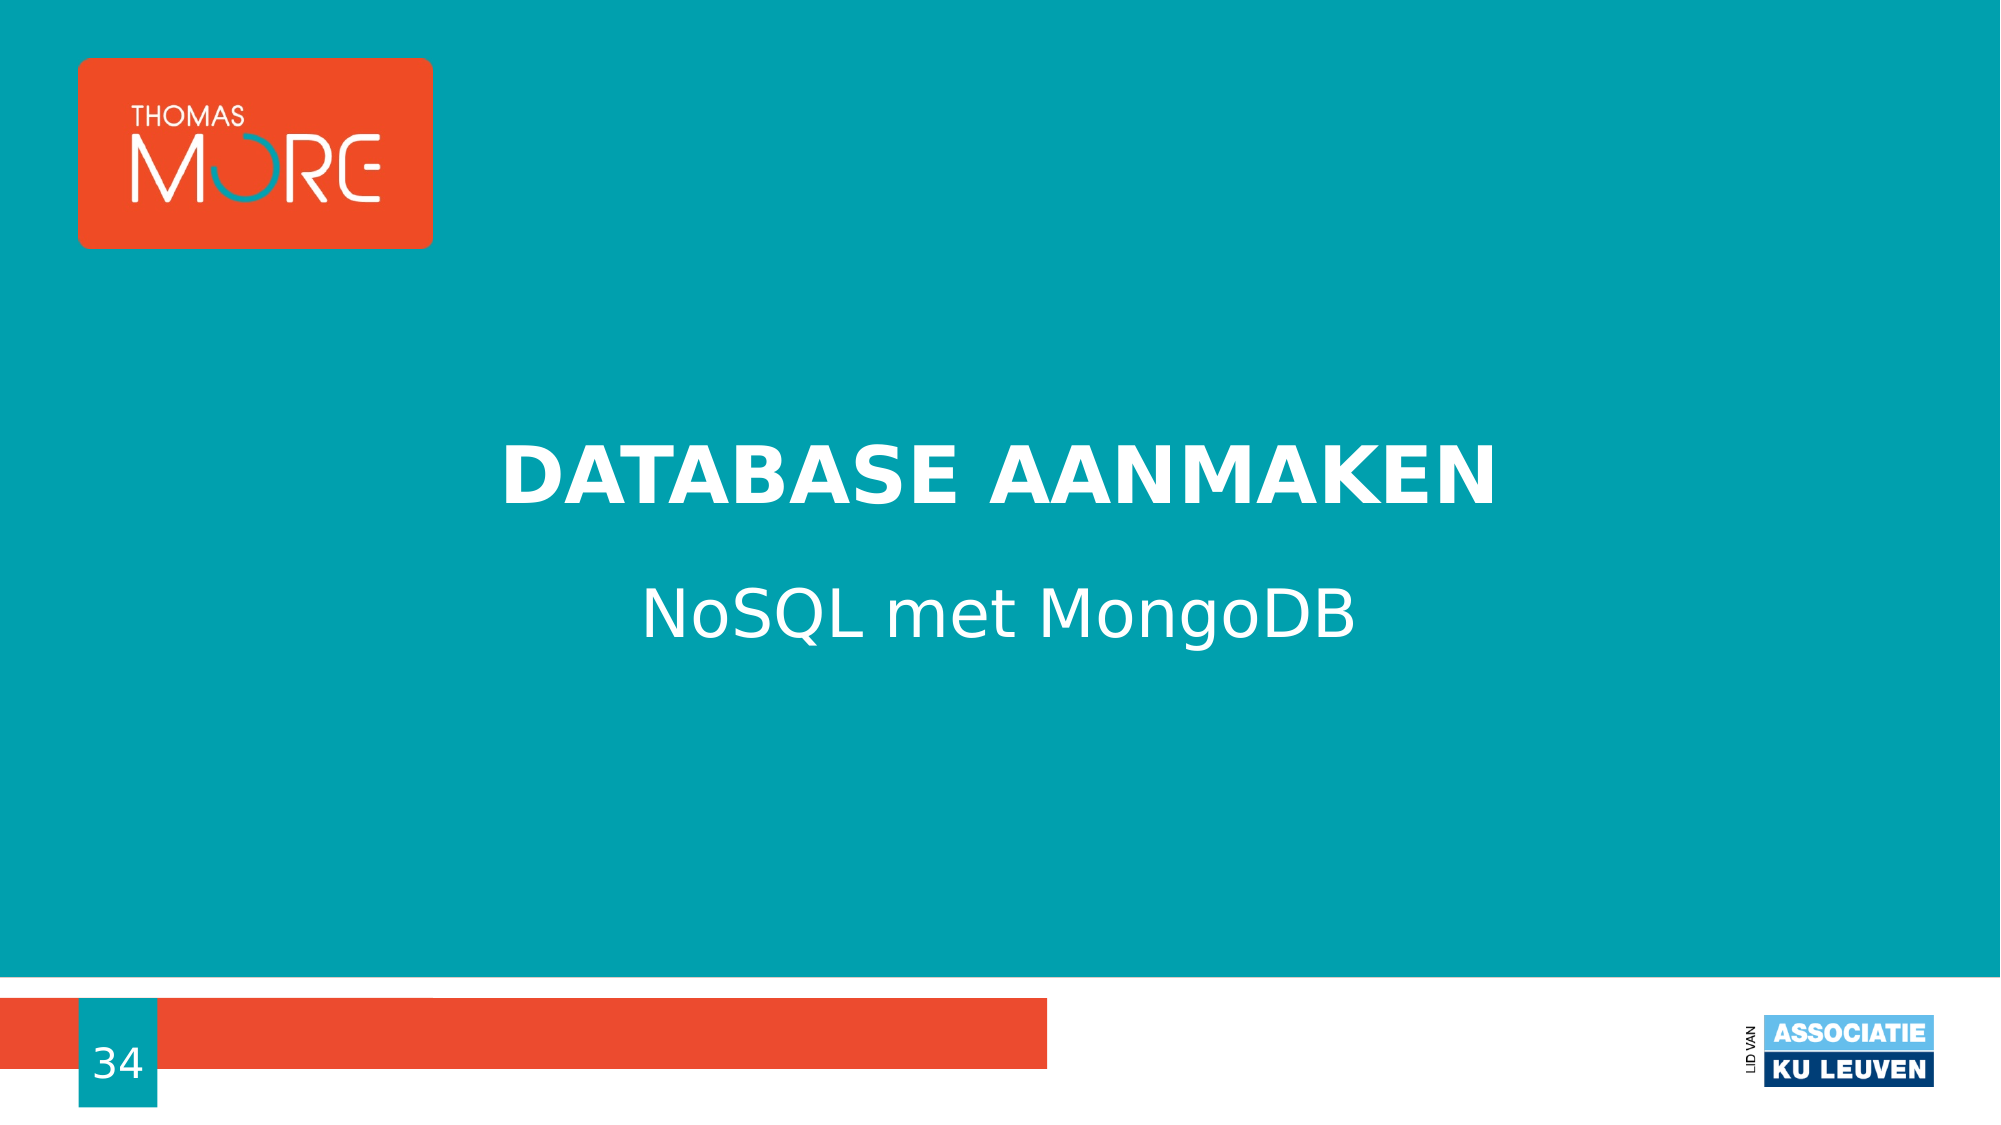

# Database aanmaken
NoSQL met MongoDB
34